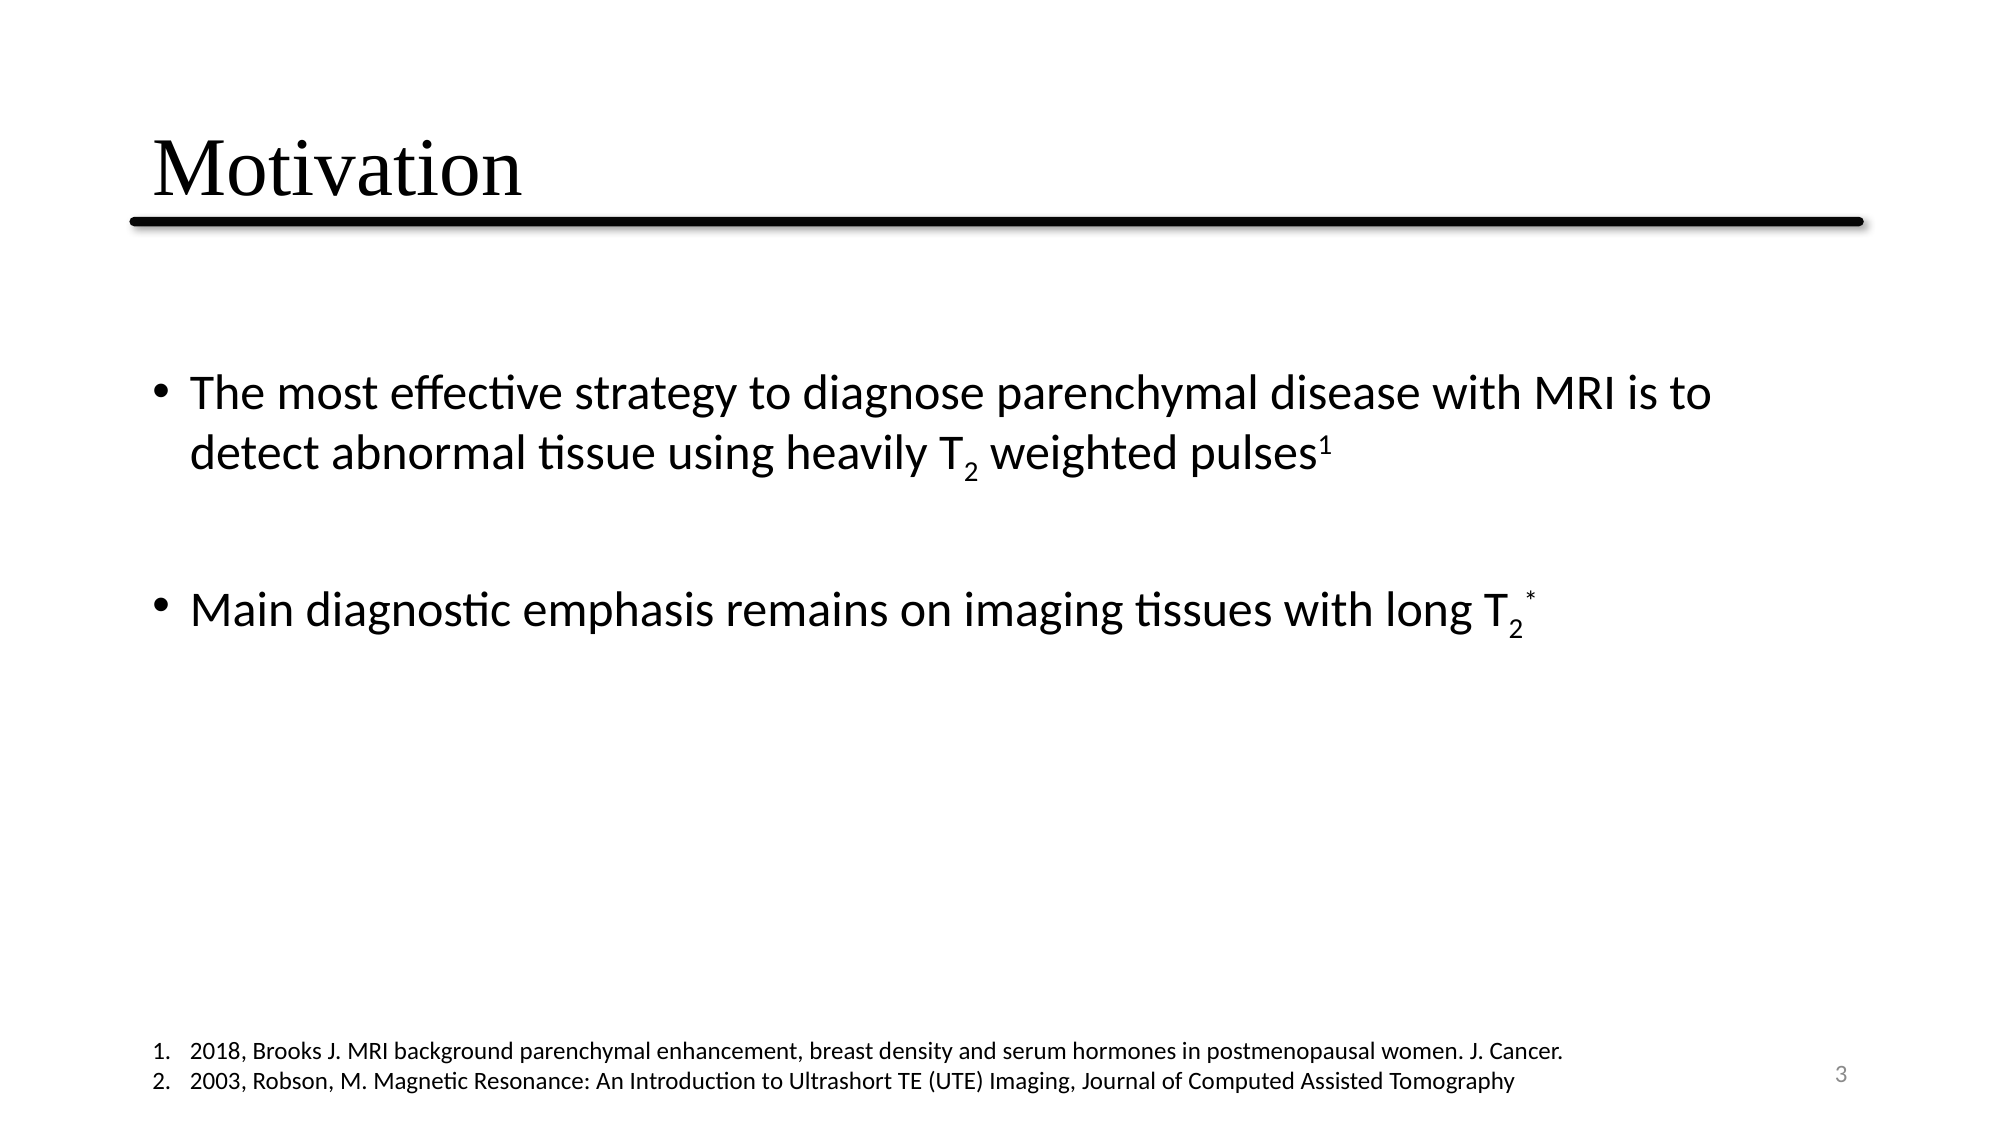

# Motivation

The most effective strategy to diagnose parenchymal disease with MRI is to detect abnormal tissue using heavily T2 weighted pulses1

Main diagnostic emphasis remains on imaging tissues with long T2*
2018, Brooks J. MRI background parenchymal enhancement, breast density and serum hormones in postmenopausal women. J. Cancer.
2003, Robson, M. Magnetic Resonance: An Introduction to Ultrashort TE (UTE) Imaging, Journal of Computed Assisted Tomography
3